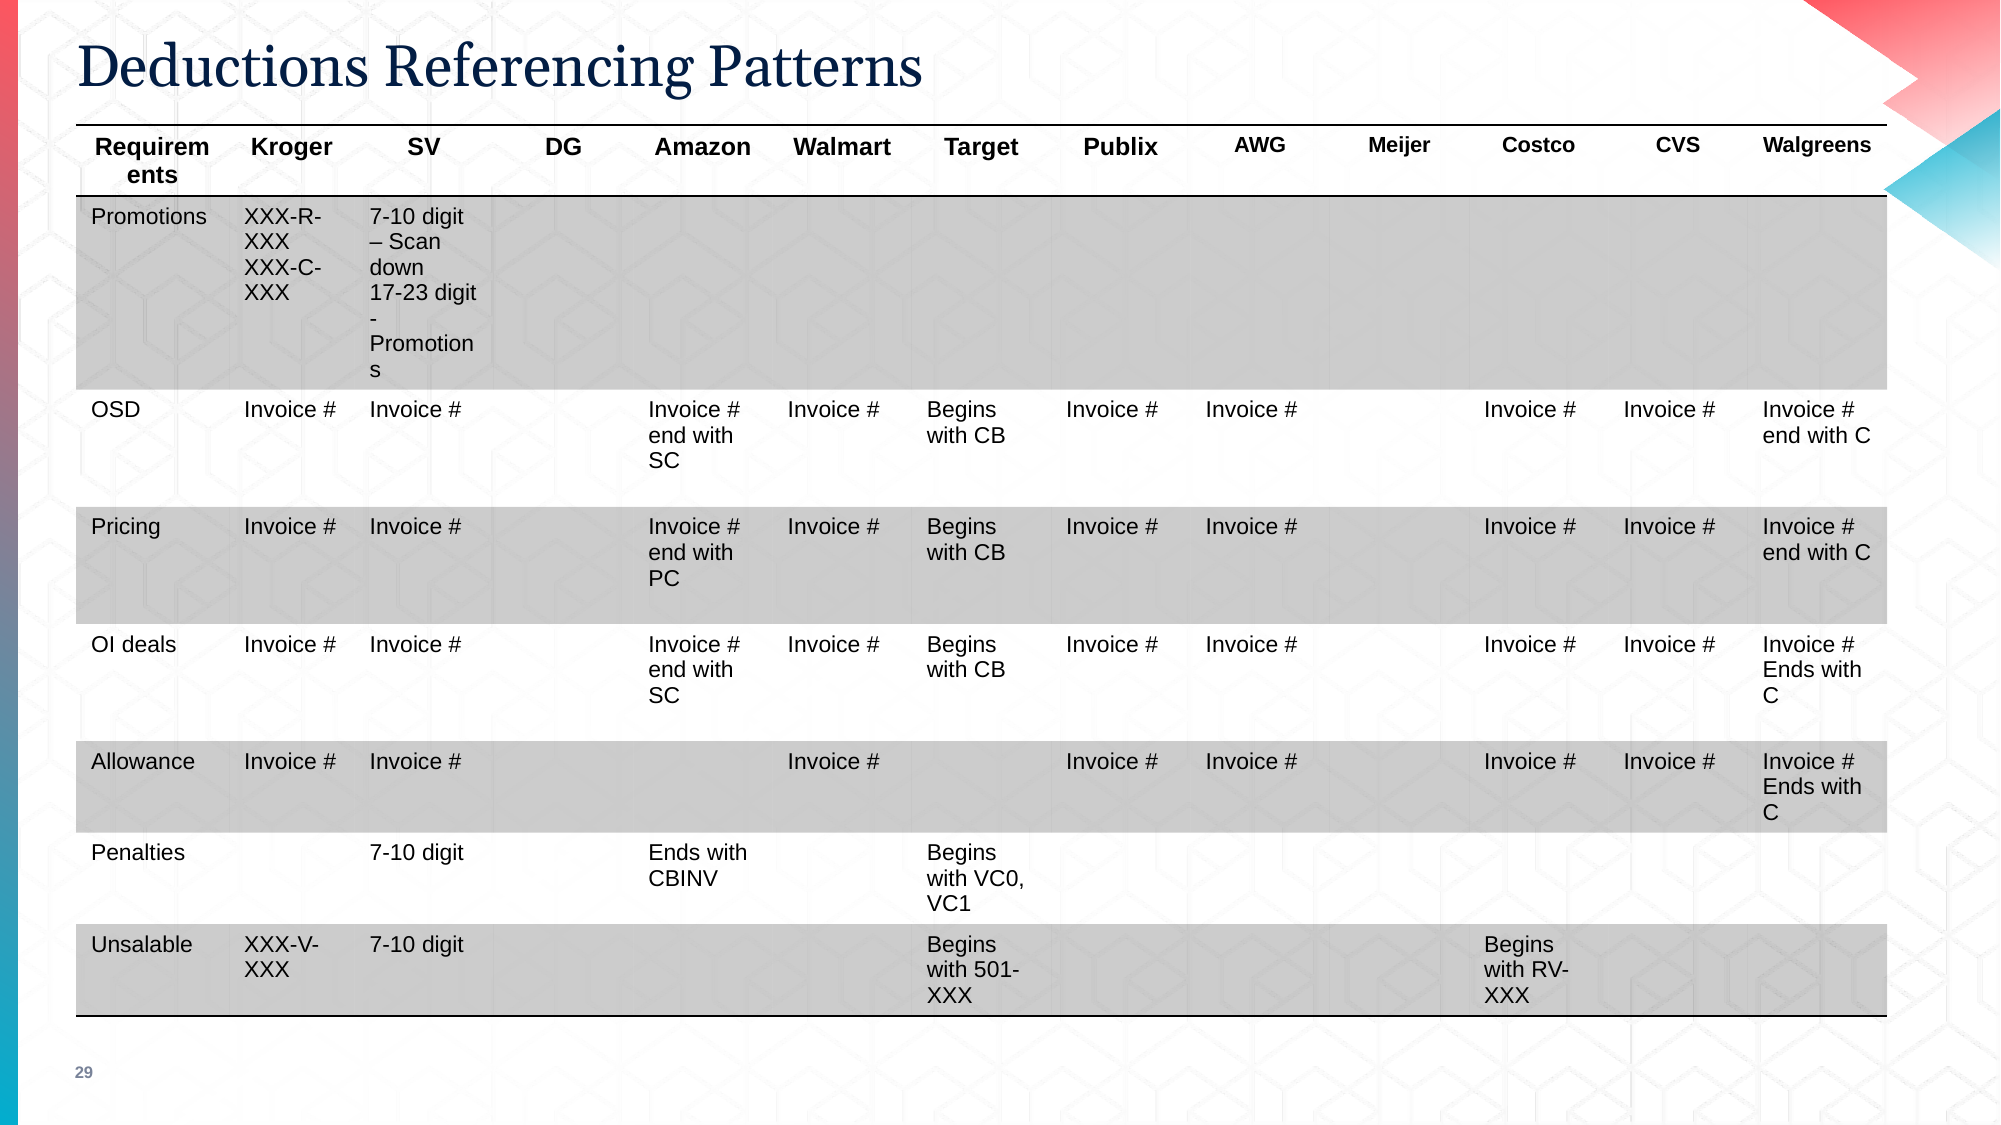

# Deductions Referencing Patterns
| Requirements | Kroger | SV | DG | Amazon | Walmart | Target | Publix | AWG | Meijer | Costco | CVS | Walgreens |
| --- | --- | --- | --- | --- | --- | --- | --- | --- | --- | --- | --- | --- |
| Promotions | XXX-R-XXX XXX-C-XXX | 7-10 digit – Scan down 17-23 digit - Promotions |  |  |  |  |  |  |  |  |  |  |
| OSD | Invoice # | Invoice # |  | Invoice # end with SC | Invoice # | Begins with CB | Invoice # | Invoice # |  | Invoice # | Invoice # | Invoice # end with C |
| Pricing | Invoice # | Invoice # |  | Invoice # end with PC | Invoice # | Begins with CB | Invoice # | Invoice # |  | Invoice # | Invoice # | Invoice # end with C |
| OI deals | Invoice # | Invoice # |  | Invoice # end with SC | Invoice # | Begins with CB | Invoice # | Invoice # |  | Invoice # | Invoice # | Invoice # Ends with C |
| Allowance | Invoice # | Invoice # |  |  | Invoice # |  | Invoice # | Invoice # |  | Invoice # | Invoice # | Invoice # Ends with C |
| Penalties |  | 7-10 digit |  | Ends with CBINV |  | Begins with VC0, VC1 |  |  |  |  |  |  |
| Unsalable | XXX-V-XXX | 7-10 digit |  |  |  | Begins with 501-XXX |  |  |  | Begins with RV-XXX |  |  |